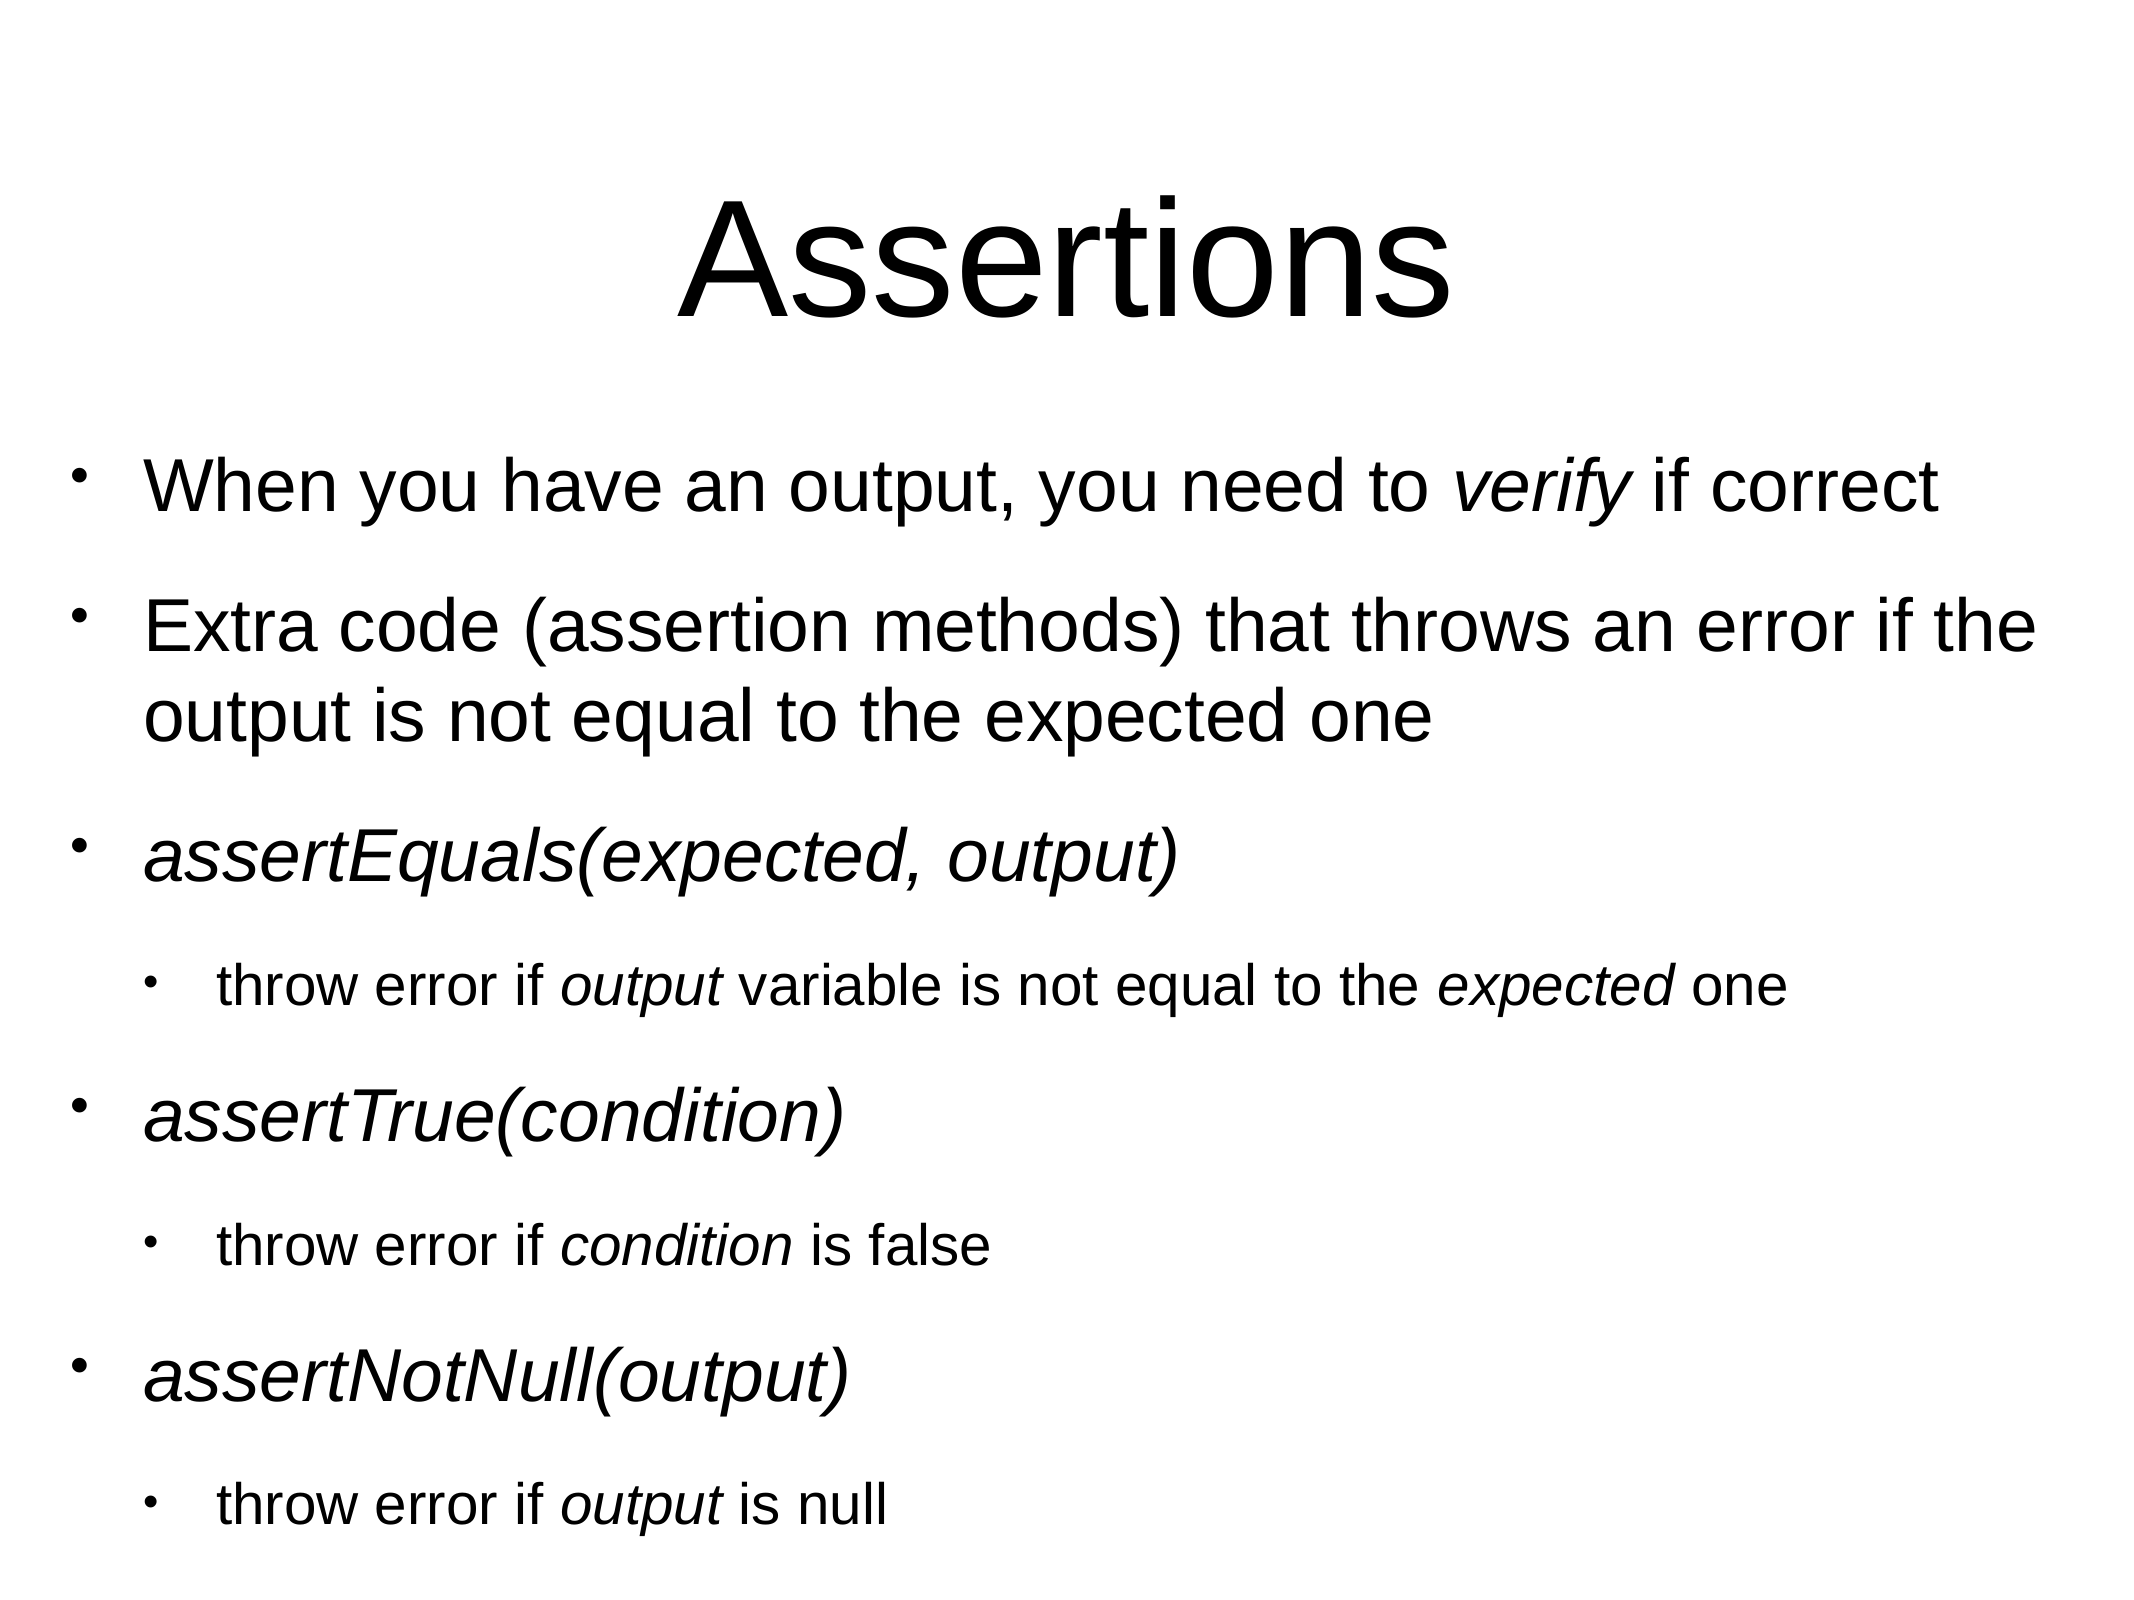

# Assertions
When you have an output, you need to verify if correct
Extra code (assertion methods) that throws an error if the output is not equal to the expected one
assertEquals(expected, output)
throw error if output variable is not equal to the expected one
assertTrue(condition)
throw error if condition is false
assertNotNull(output)
throw error if output is null